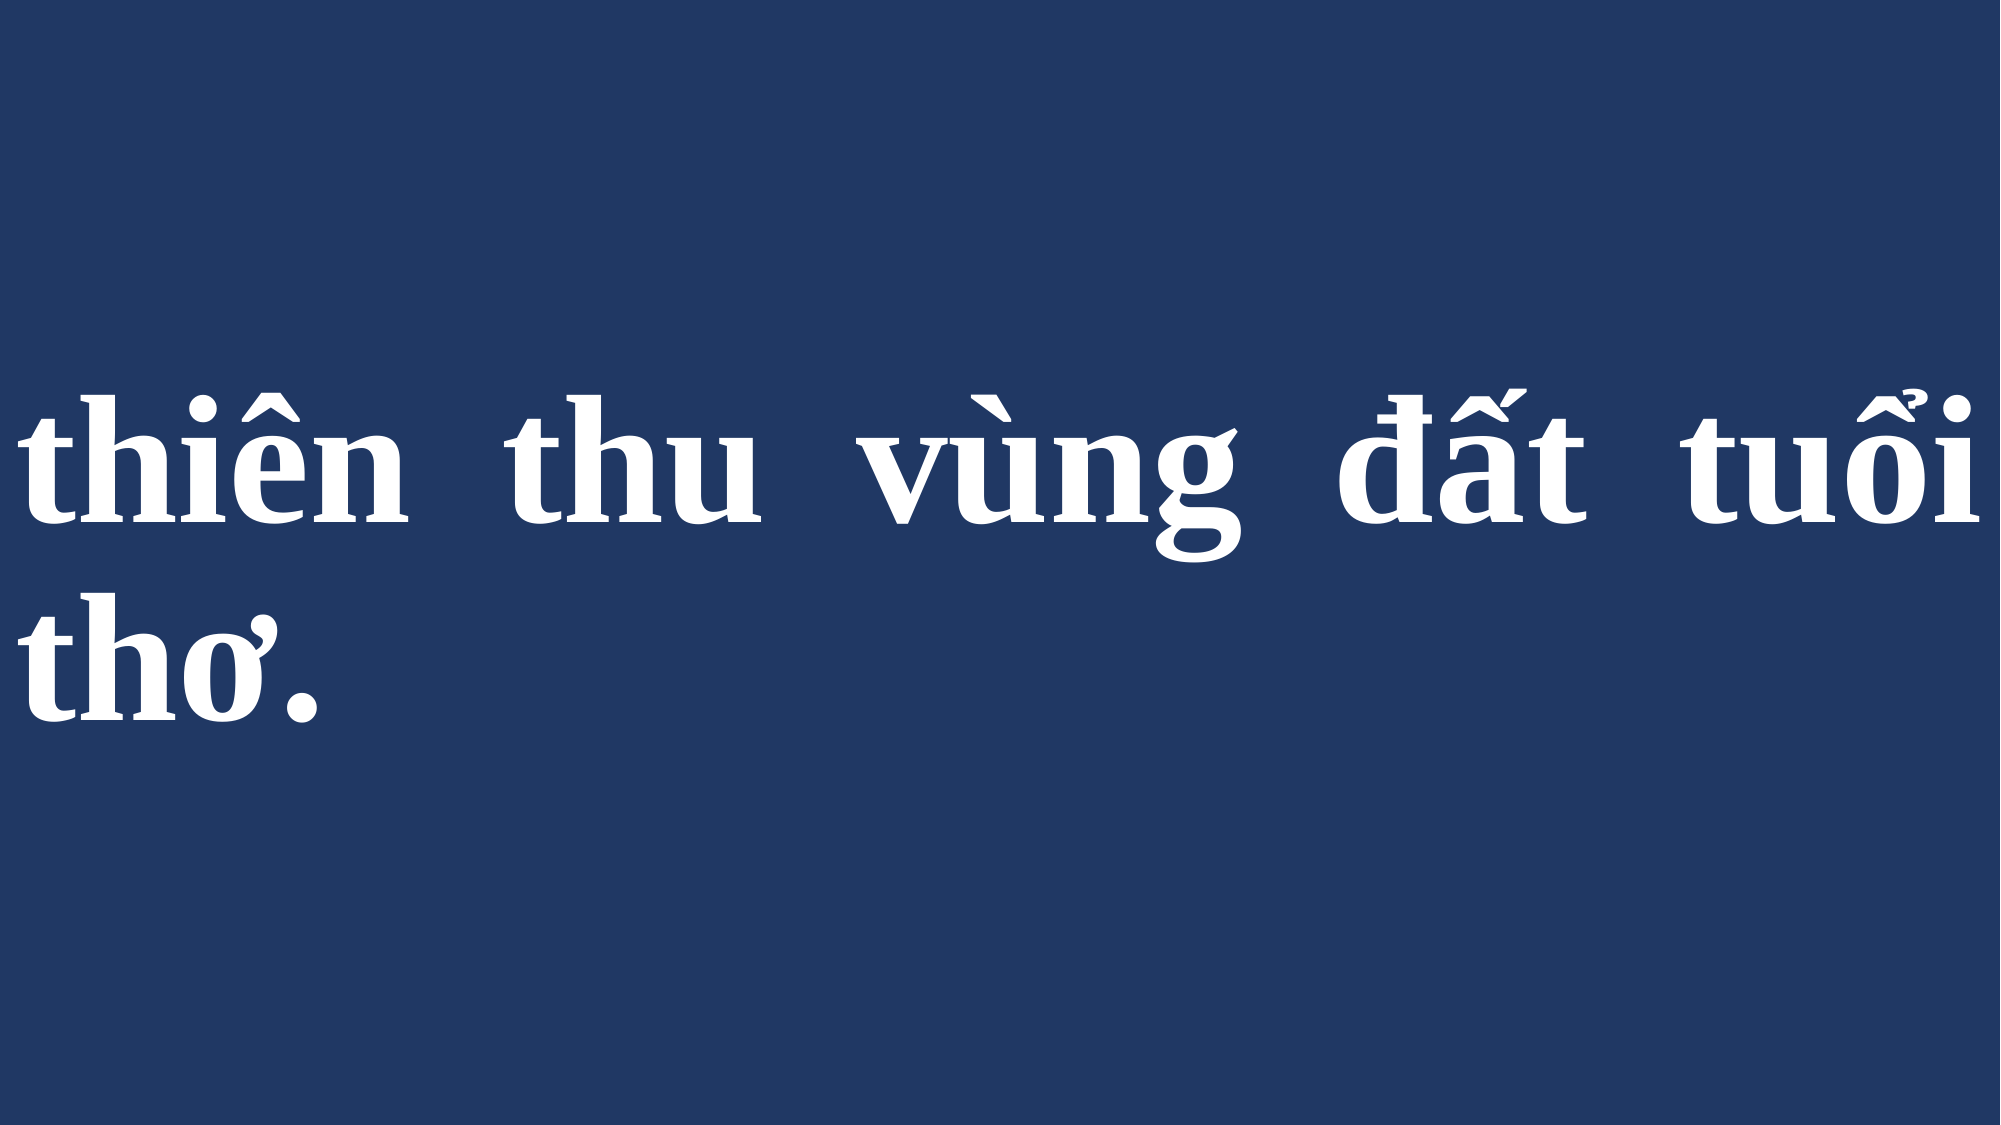

# thiên thu vùng đất tuổi thơ.